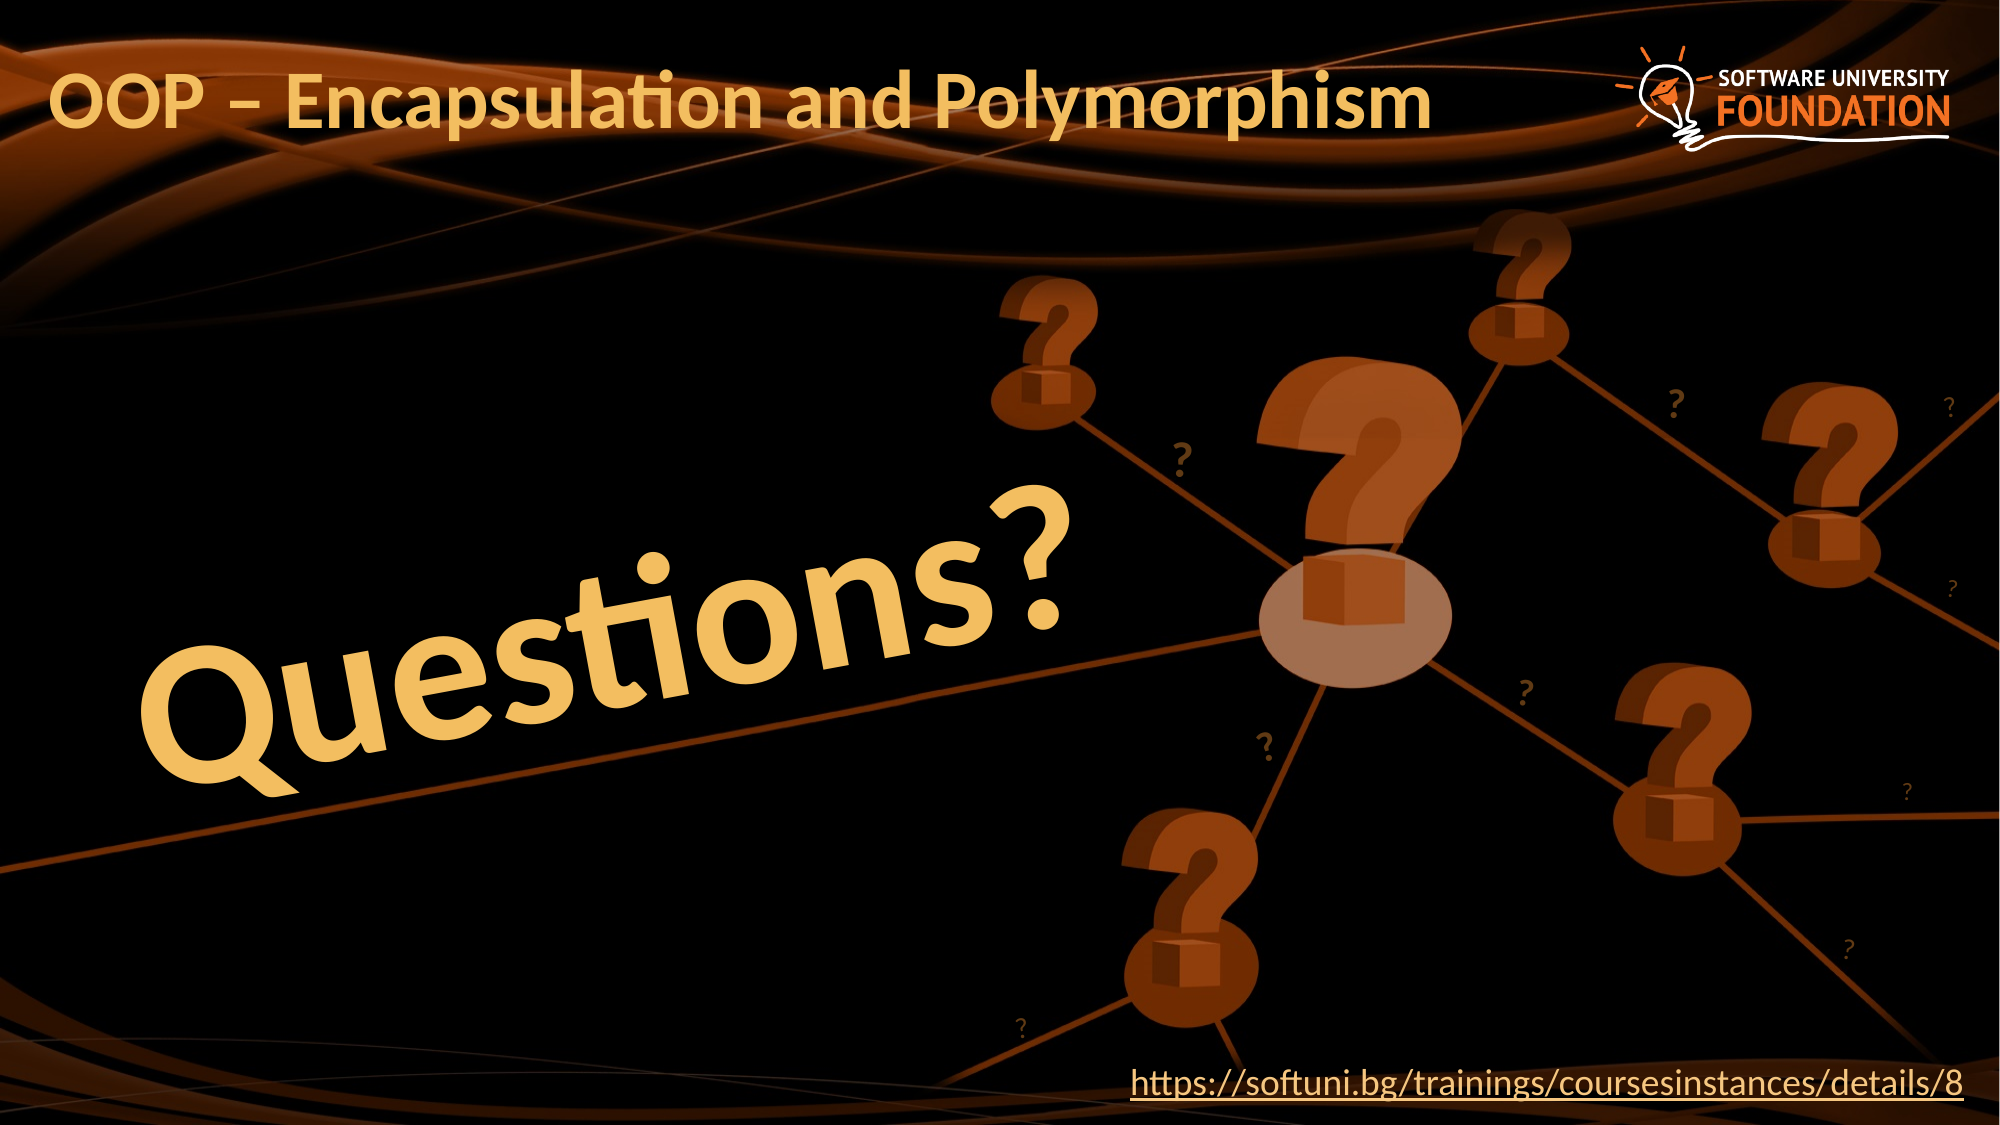

# OOP – Encapsulation and Polymorphism
https://softuni.bg/trainings/coursesinstances/details/8